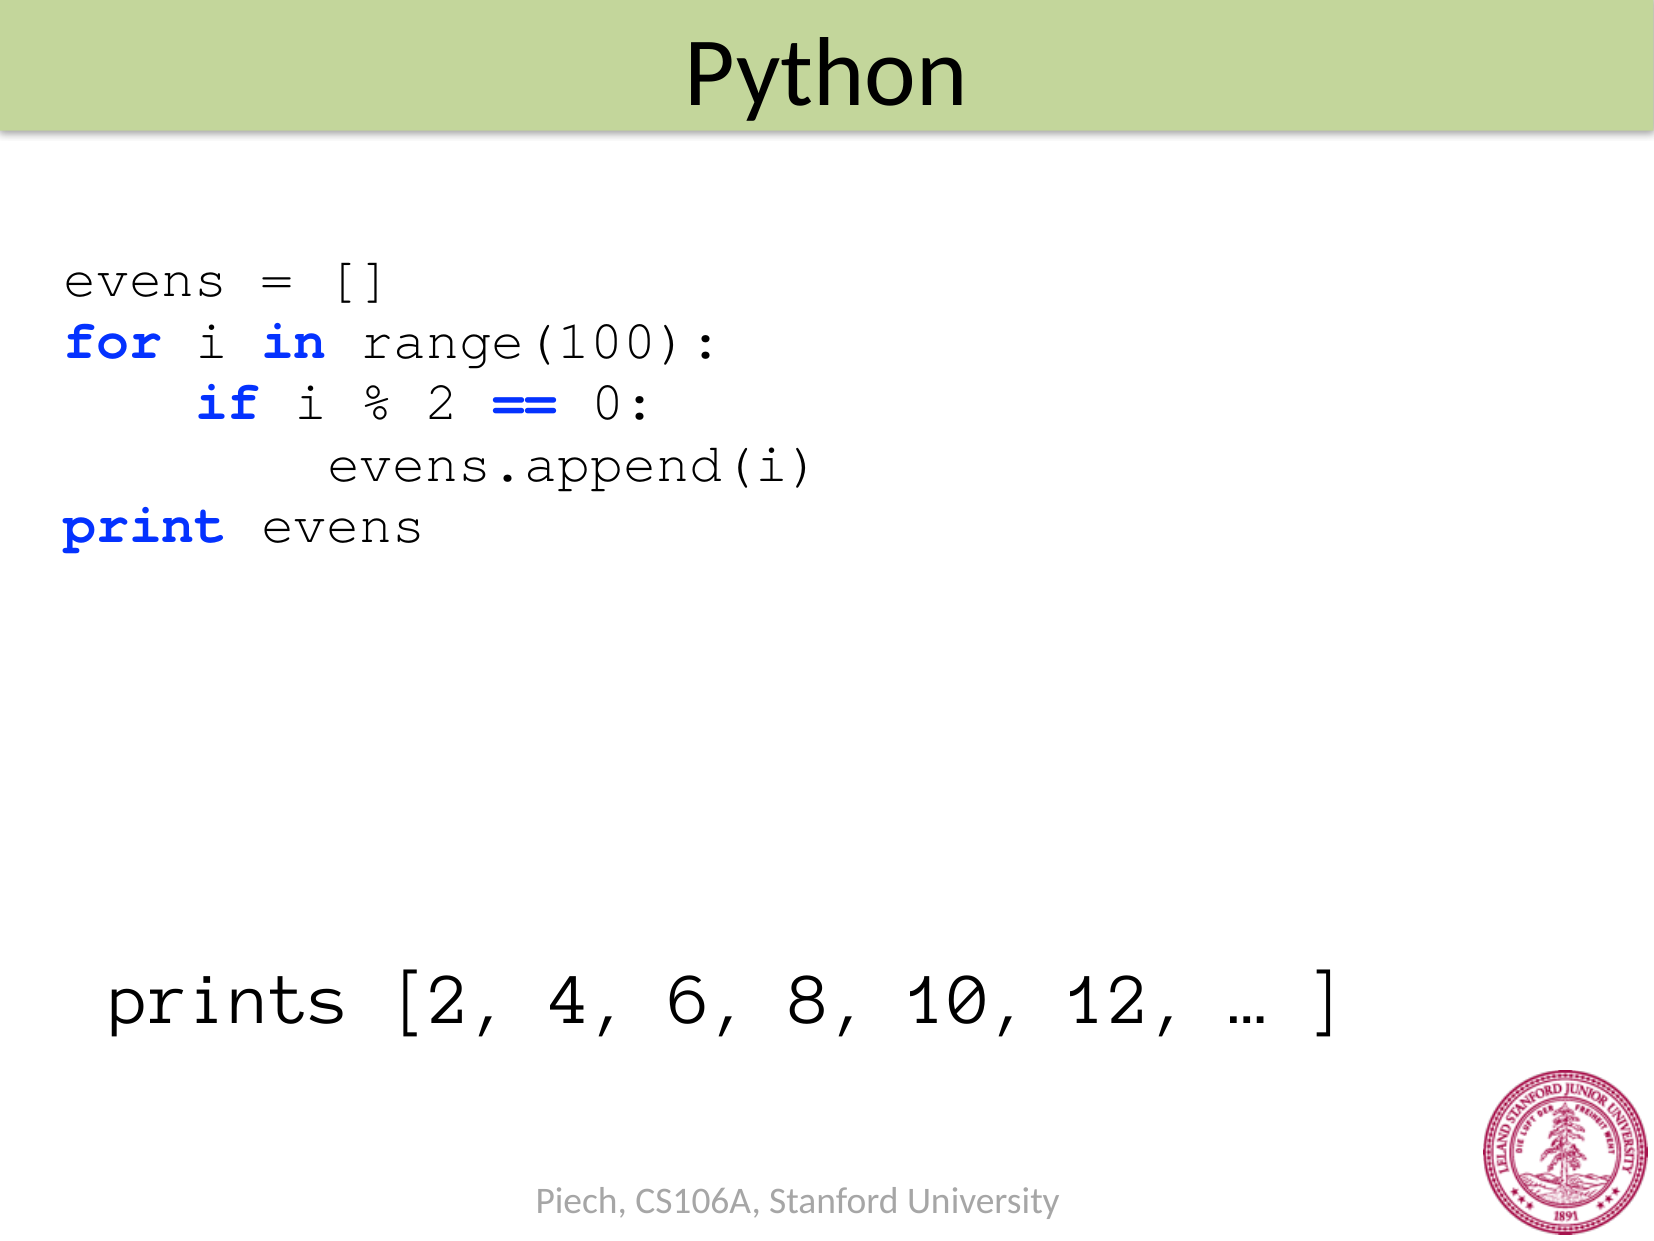

# Python
evens = []
for i in range(100):
    if i % 2 == 0:
        evens.append(i)
print evens

prints [2, 4, 6, 8, 10, 12, … ]